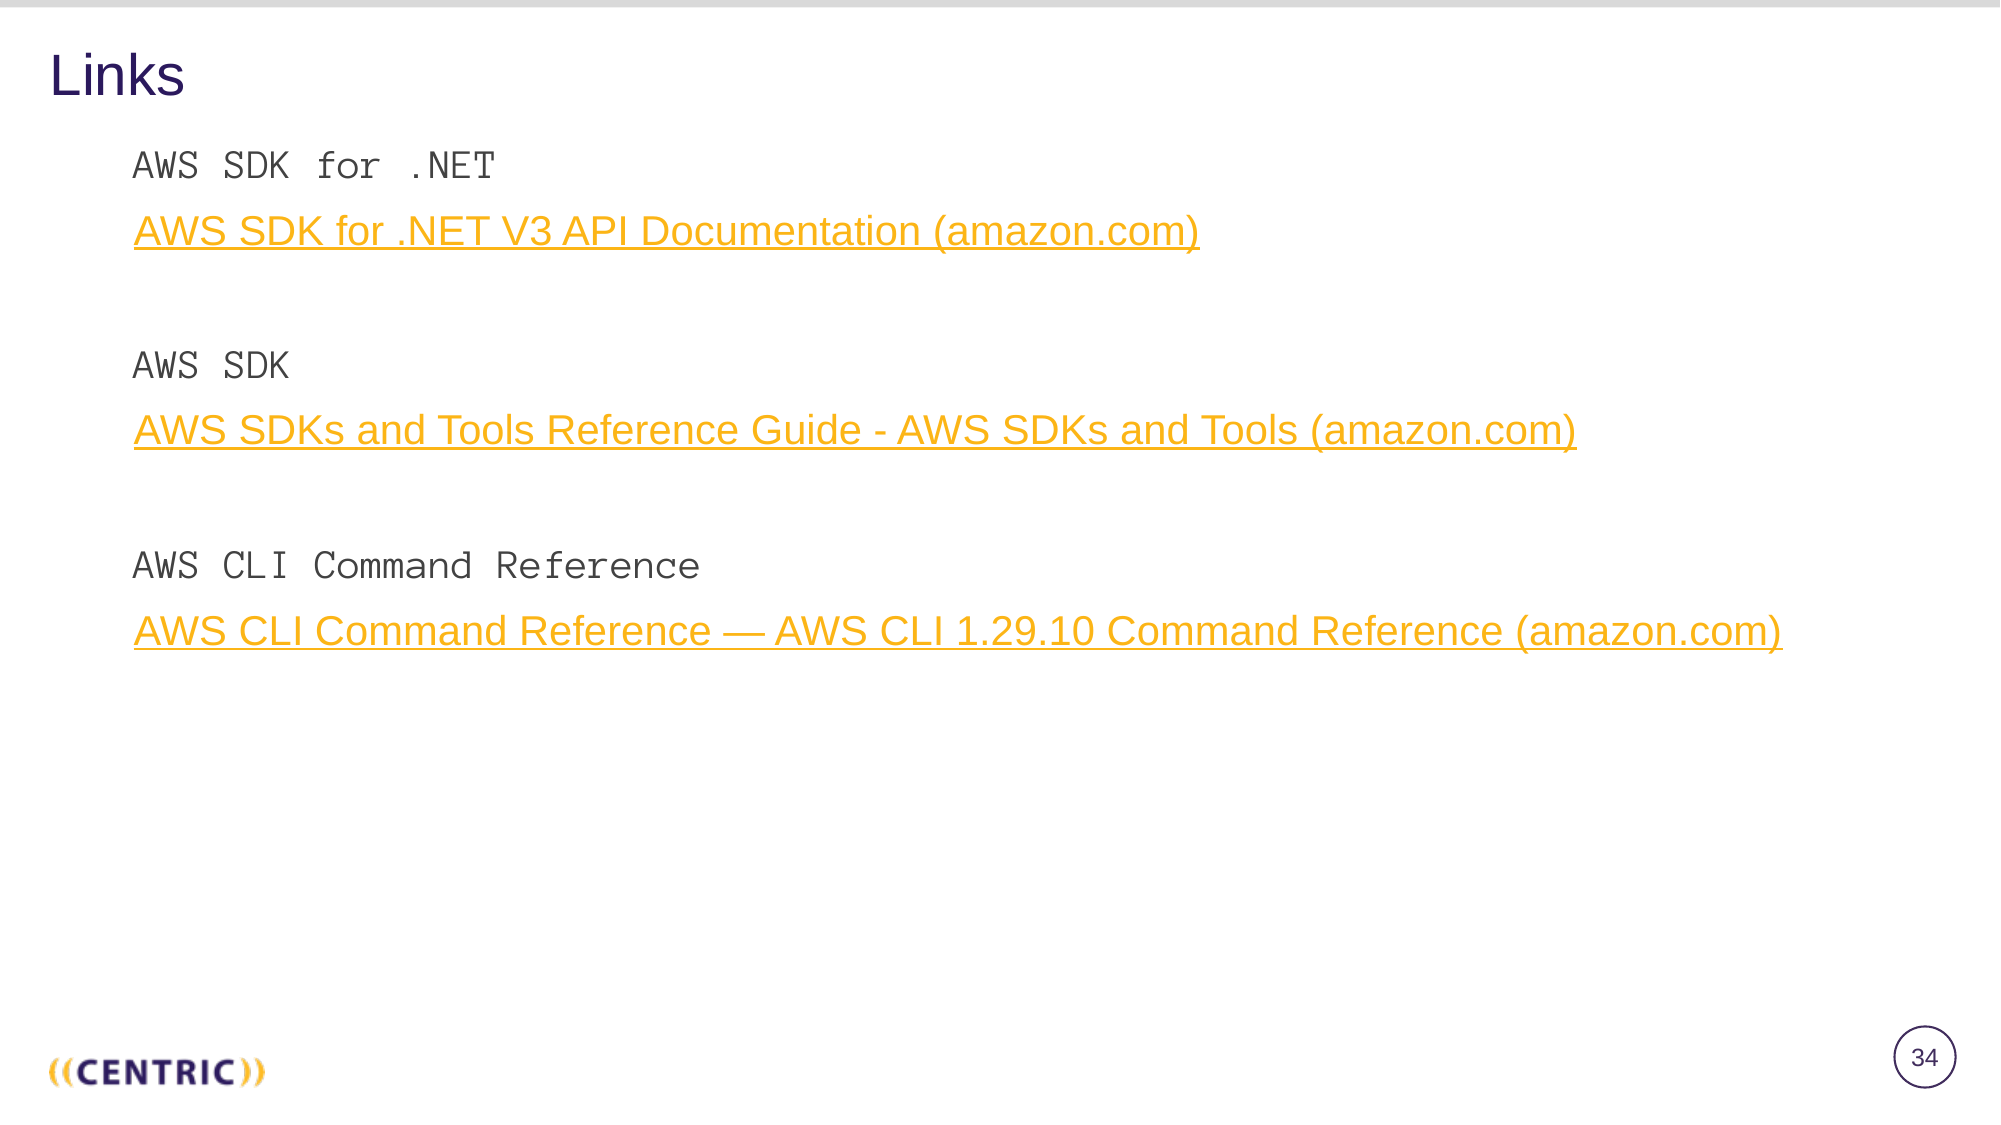

# Links
AWS SDK for .NET
AWS SDK for .NET V3 API Documentation (amazon.com)

AWS SDK
AWS SDKs and Tools Reference Guide - AWS SDKs and Tools (amazon.com)

AWS CLI Command Reference
AWS CLI Command Reference — AWS CLI 1.29.10 Command Reference (amazon.com)